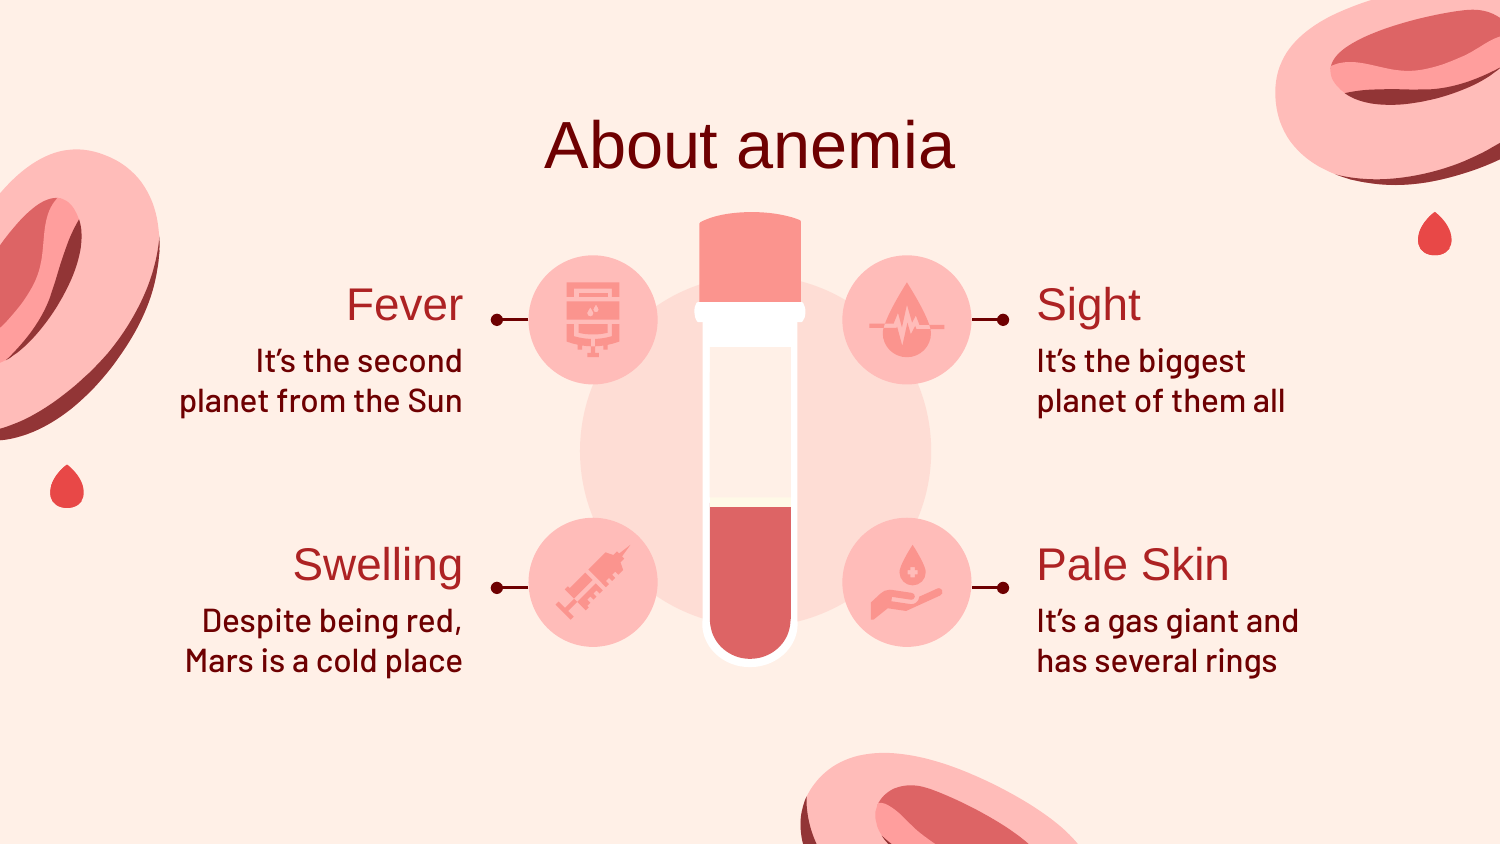

# About anemia

Fever
Sight

It’s the second planet from the Sun
It’s the biggest planet of them all

Swelling
Pale Skin

Despite being red, Mars is a cold place
It’s a gas giant and has several rings